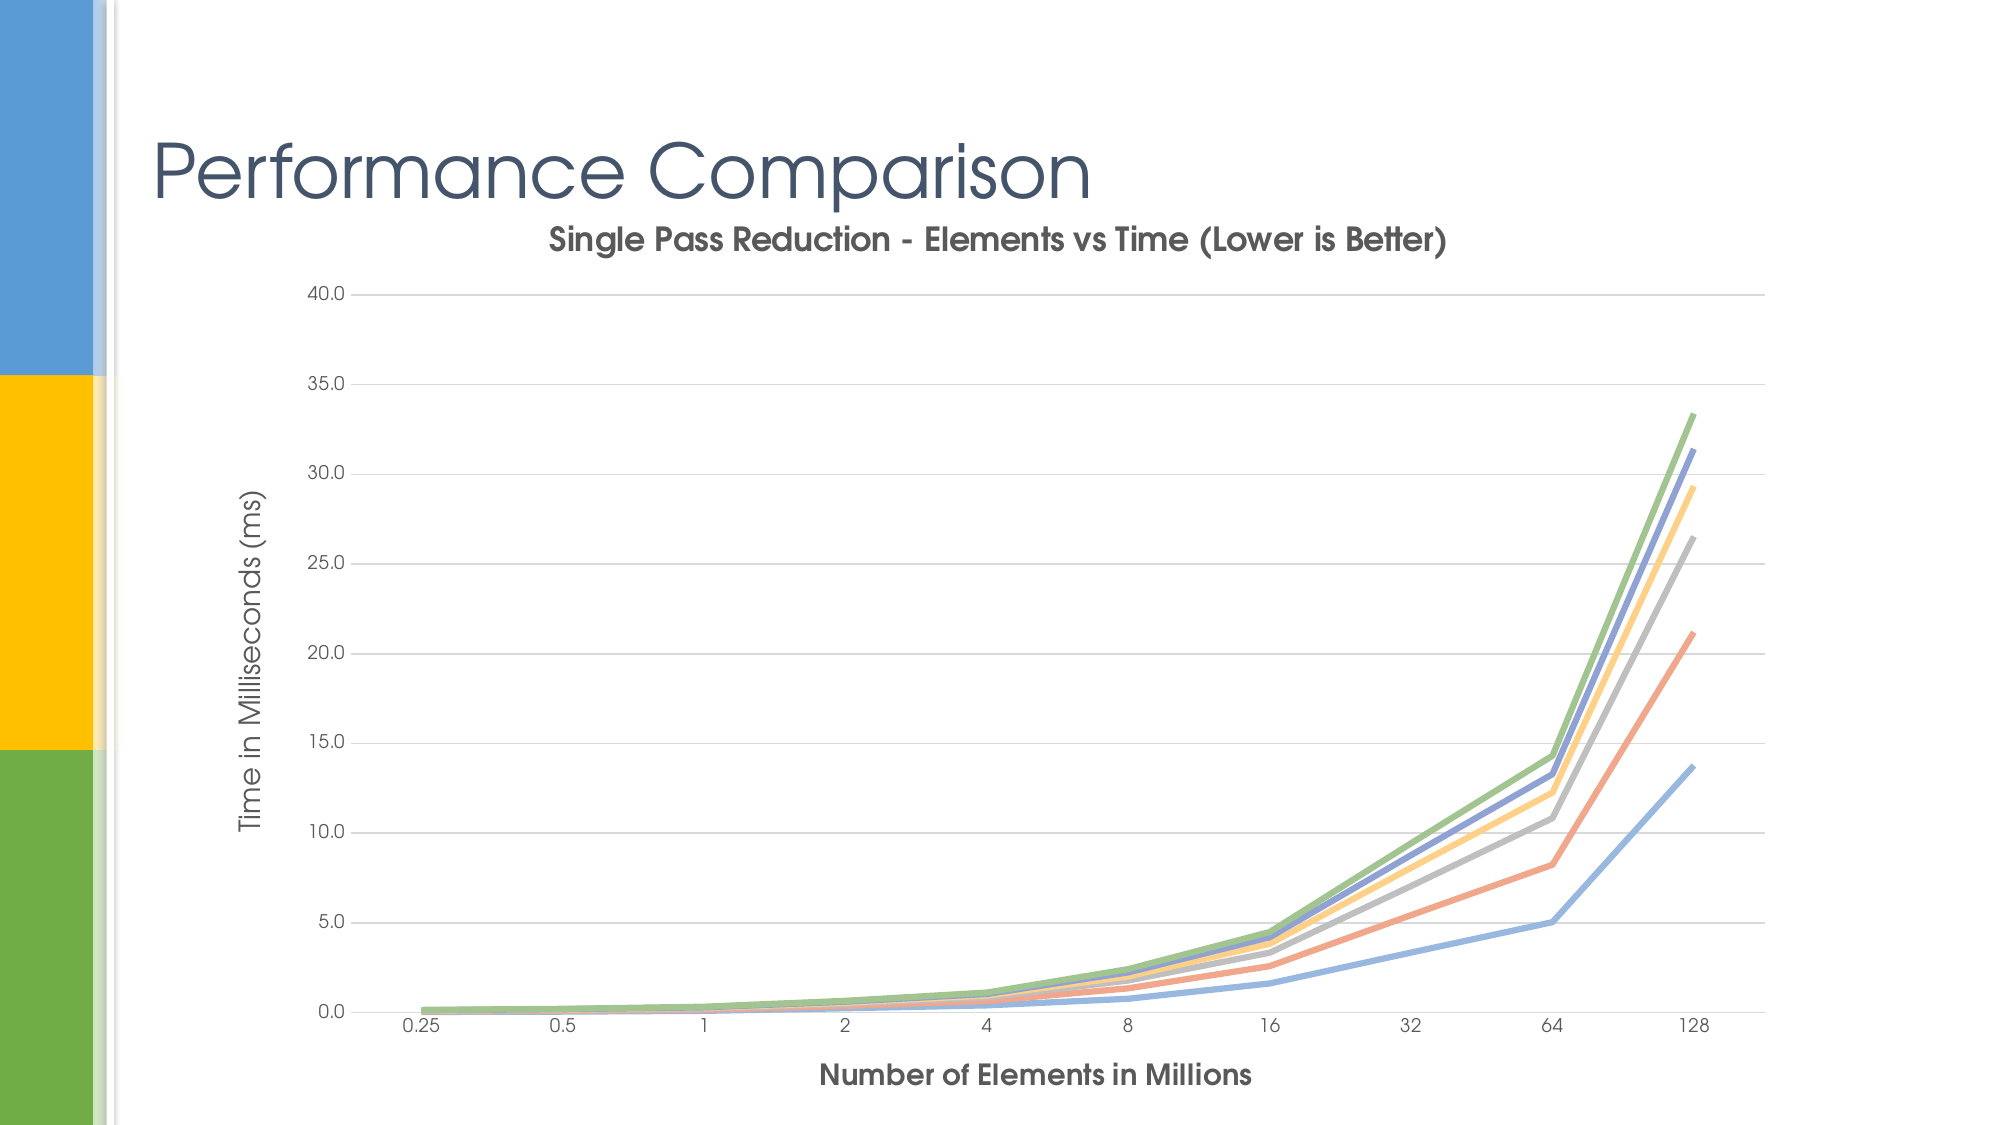

# Performance Comparison

### Chart: Single Pass Reduction - Elements vs Time (Lower is Better)

| Category | Stage 0 | Stage 1 | Stage 2 | Stage 3 | Stage 4 | Stage 5 |
|---|---|---|---|---|---|---|
| 0.25 | 0.0381056 | 0.0296864 | 0.0257632 | 0.020224 | 0.0200672 | 0.0201056 |
| 0.5 | 0.0582336 | 0.041872 | 0.0392992 | 0.0297408 | 0.0223712 | 0.0221664 |
| 1 | 0.0990784 | 0.0652676 | 0.0573312 | 0.0409376 | 0.0334144 | 0.0331328 |
| 2 | 0.243984 | 0.130384 | 0.113802 | 0.0661568 | 0.056208 | 0.0493344 |
| 4 | 0.405744 | 0.24495 | 0.199318 | 0.110147 | 0.0804832 | 0.0803136 |
| 8 | 0.775136 | 0.582506 | 0.434688 | 0.231549 | 0.223293 | 0.179411 |
| 16 | 1.62856 | 0.96297 | 0.751712 | 0.497322 | 0.362618 | 0.290922 |
| 32 | 3.34821 | 2.08665 | 1.6215 | 1.01676 | 0.705642 | 0.662365 |
| 64 | 5.04292 | 3.19897 | 2.5968 | 1.42096 | 1.03264 | 1.02668 |
| 128 | 13.7743 | 7.43164 | 5.33176 | 2.80597 | 2.0781 | 1.96585 |